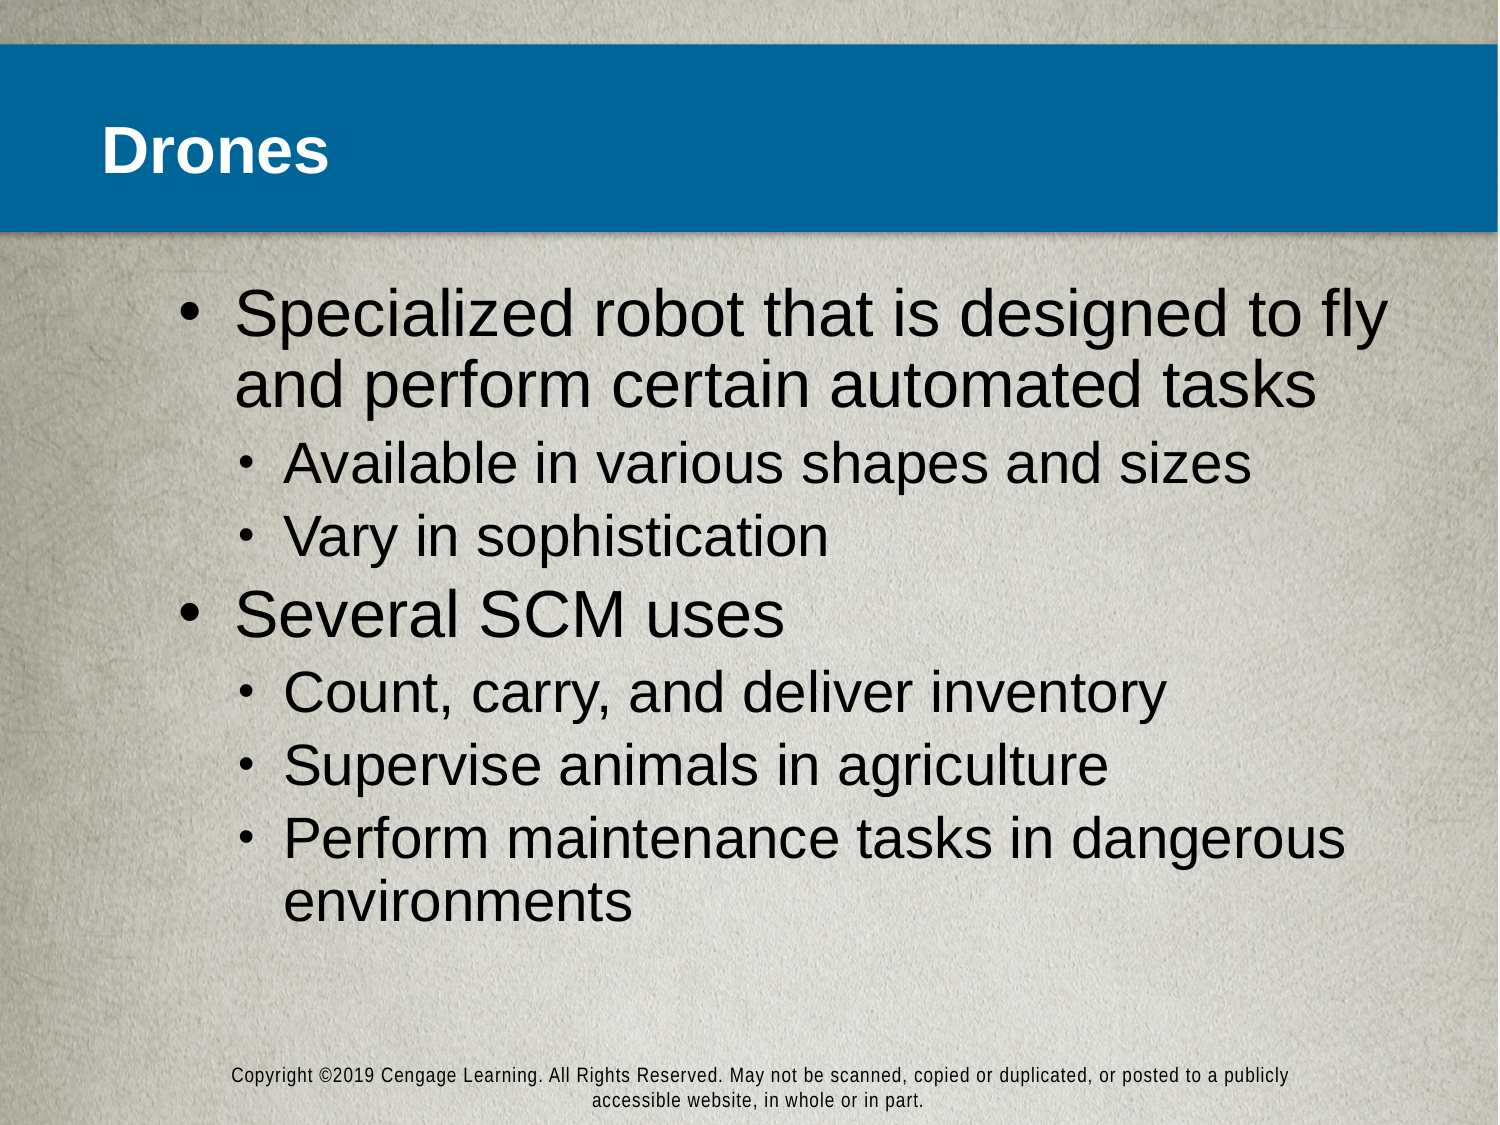

# Drones
Specialized robot that is designed to fly and perform certain automated tasks
Available in various shapes and sizes
Vary in sophistication
Several SCM uses
Count, carry, and deliver inventory
Supervise animals in agriculture
Perform maintenance tasks in dangerous environments